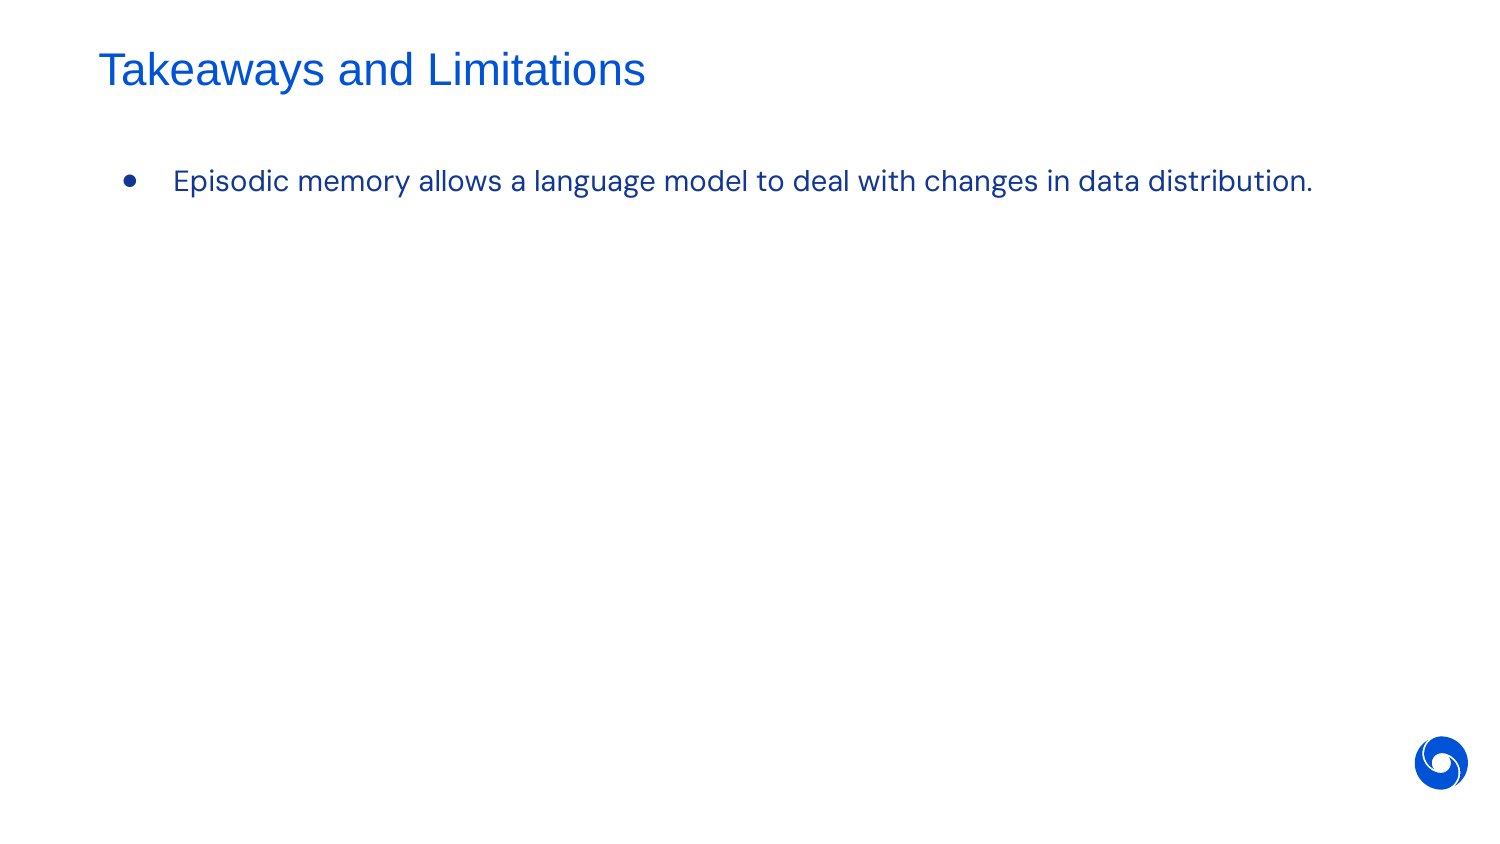

# Takeaways and Limitations

Episodic memory allows a language model to deal with changes in data distribution.